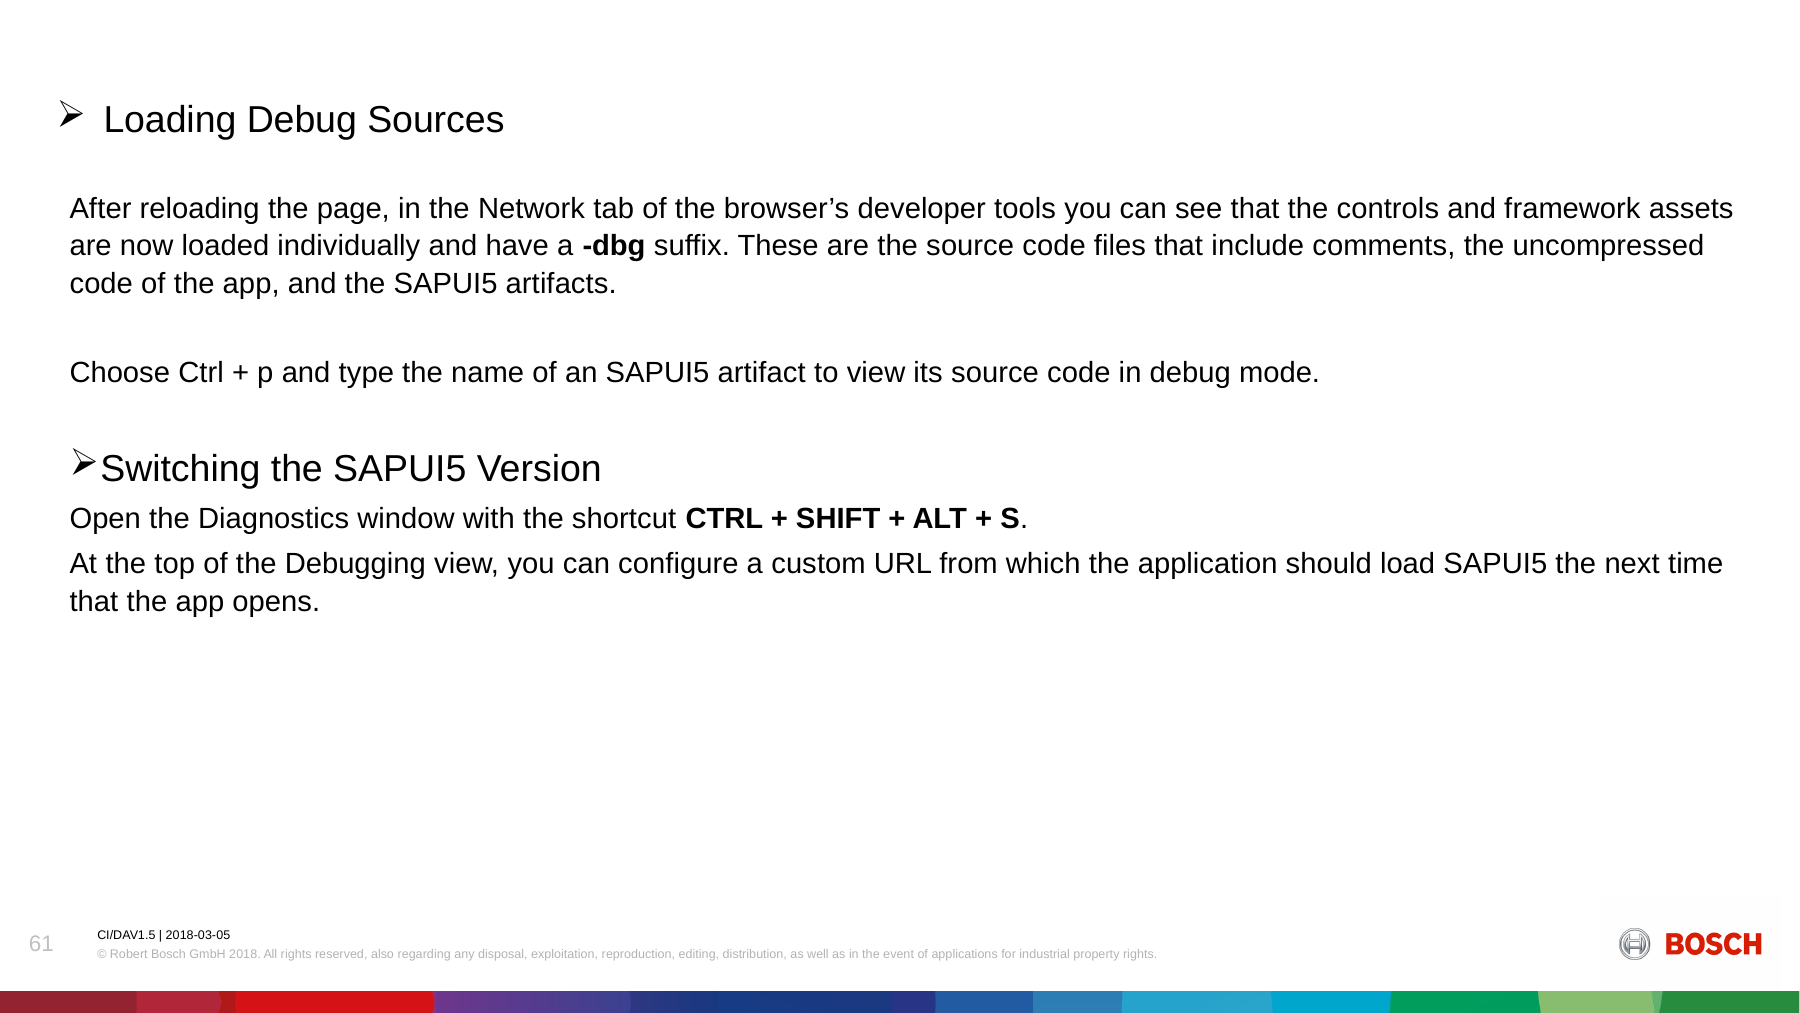

# Loading Debug Sources
After reloading the page, in the Network tab of the browser’s developer tools you can see that the controls and framework assets are now loaded individually and have a -dbg suffix. These are the source code files that include comments, the uncompressed code of the app, and the SAPUI5 artifacts.

Choose Ctrl + p and type the name of an SAPUI5 artifact to view its source code in debug mode.

Switching the SAPUI5 Version
Open the Diagnostics window with the shortcut CTRL + SHIFT + ALT + S.
At the top of the Debugging view, you can configure a custom URL from which the application should load SAPUI5 the next time that the app opens.